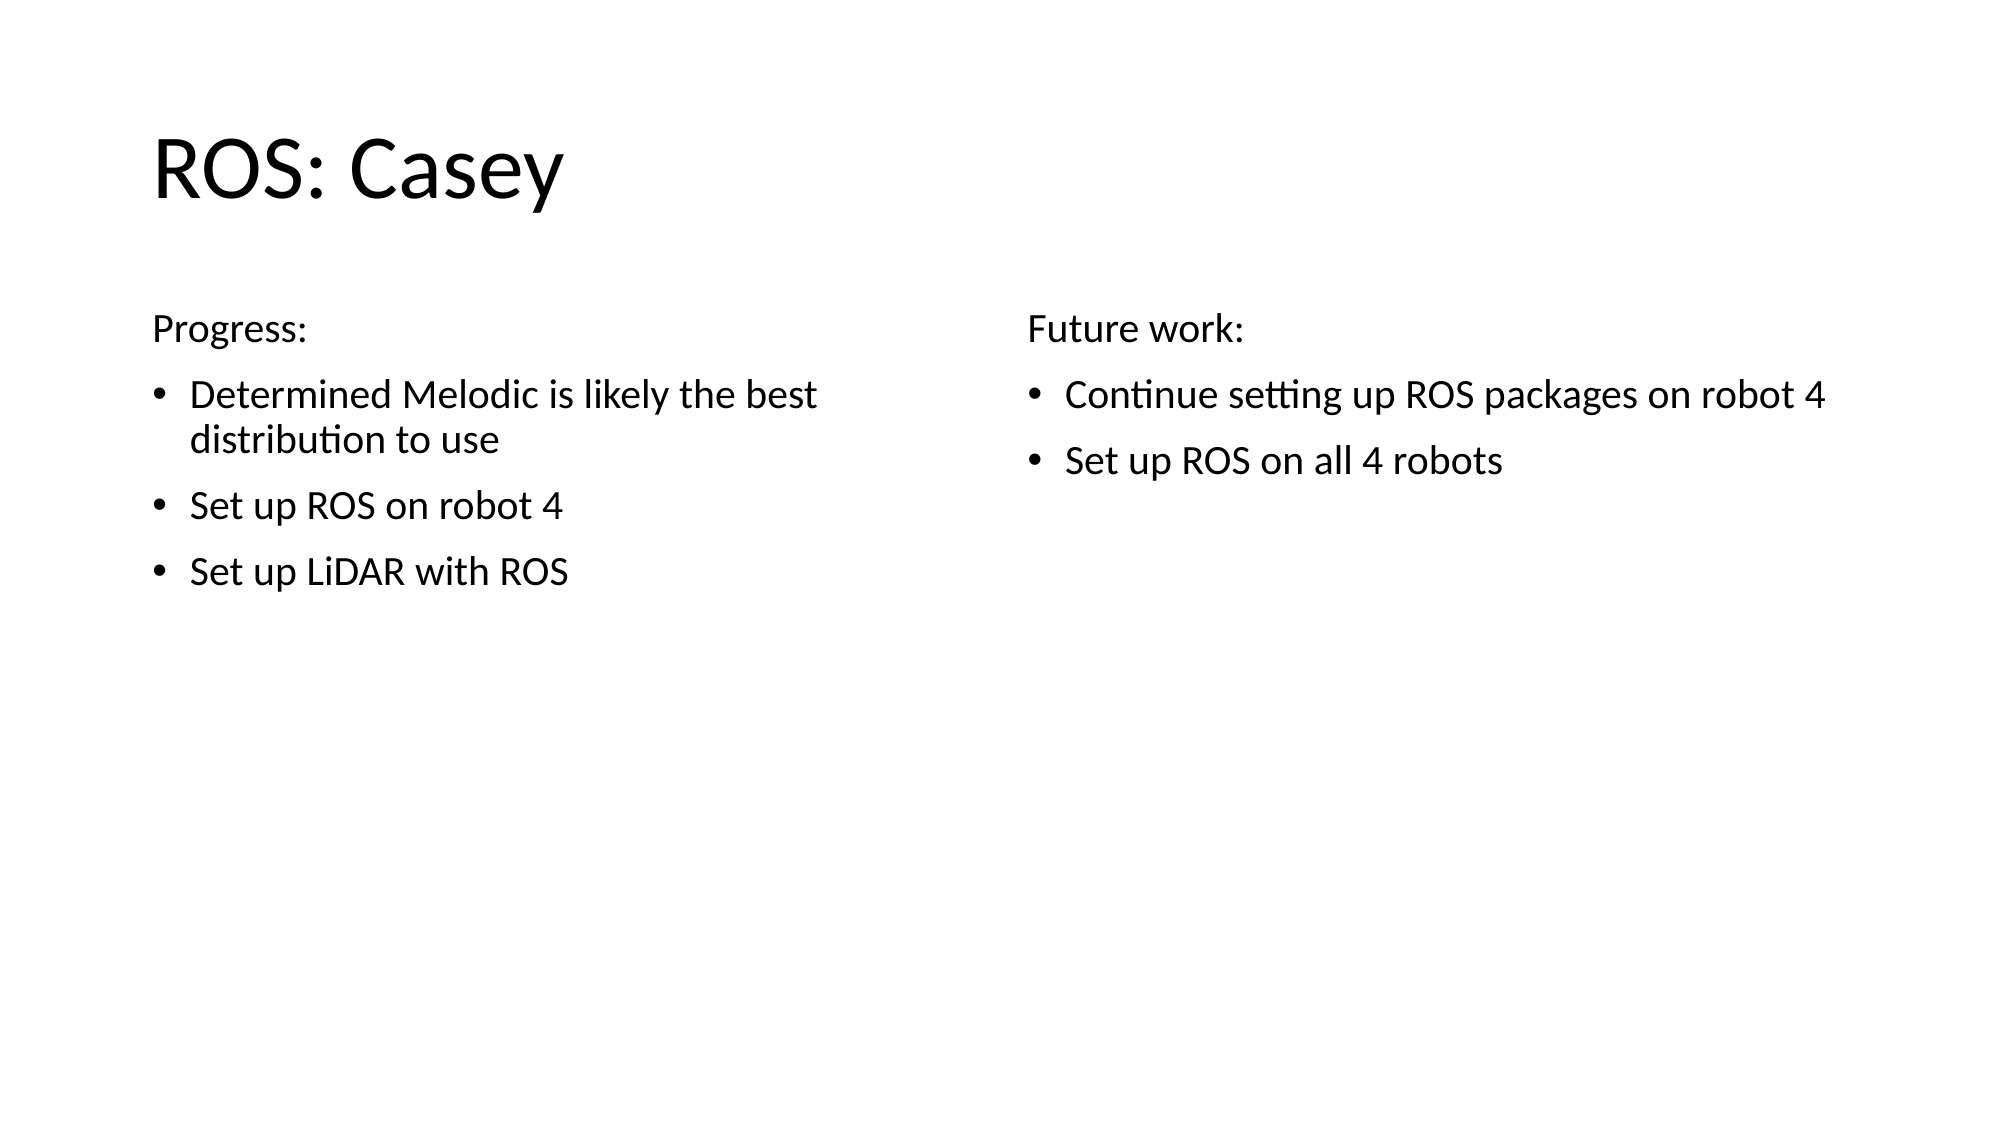

# ROS: Casey
Progress:
Determined Melodic is likely the best distribution to use
Set up ROS on robot 4
Set up LiDAR with ROS
Future work:
Continue setting up ROS packages on robot 4
Set up ROS on all 4 robots